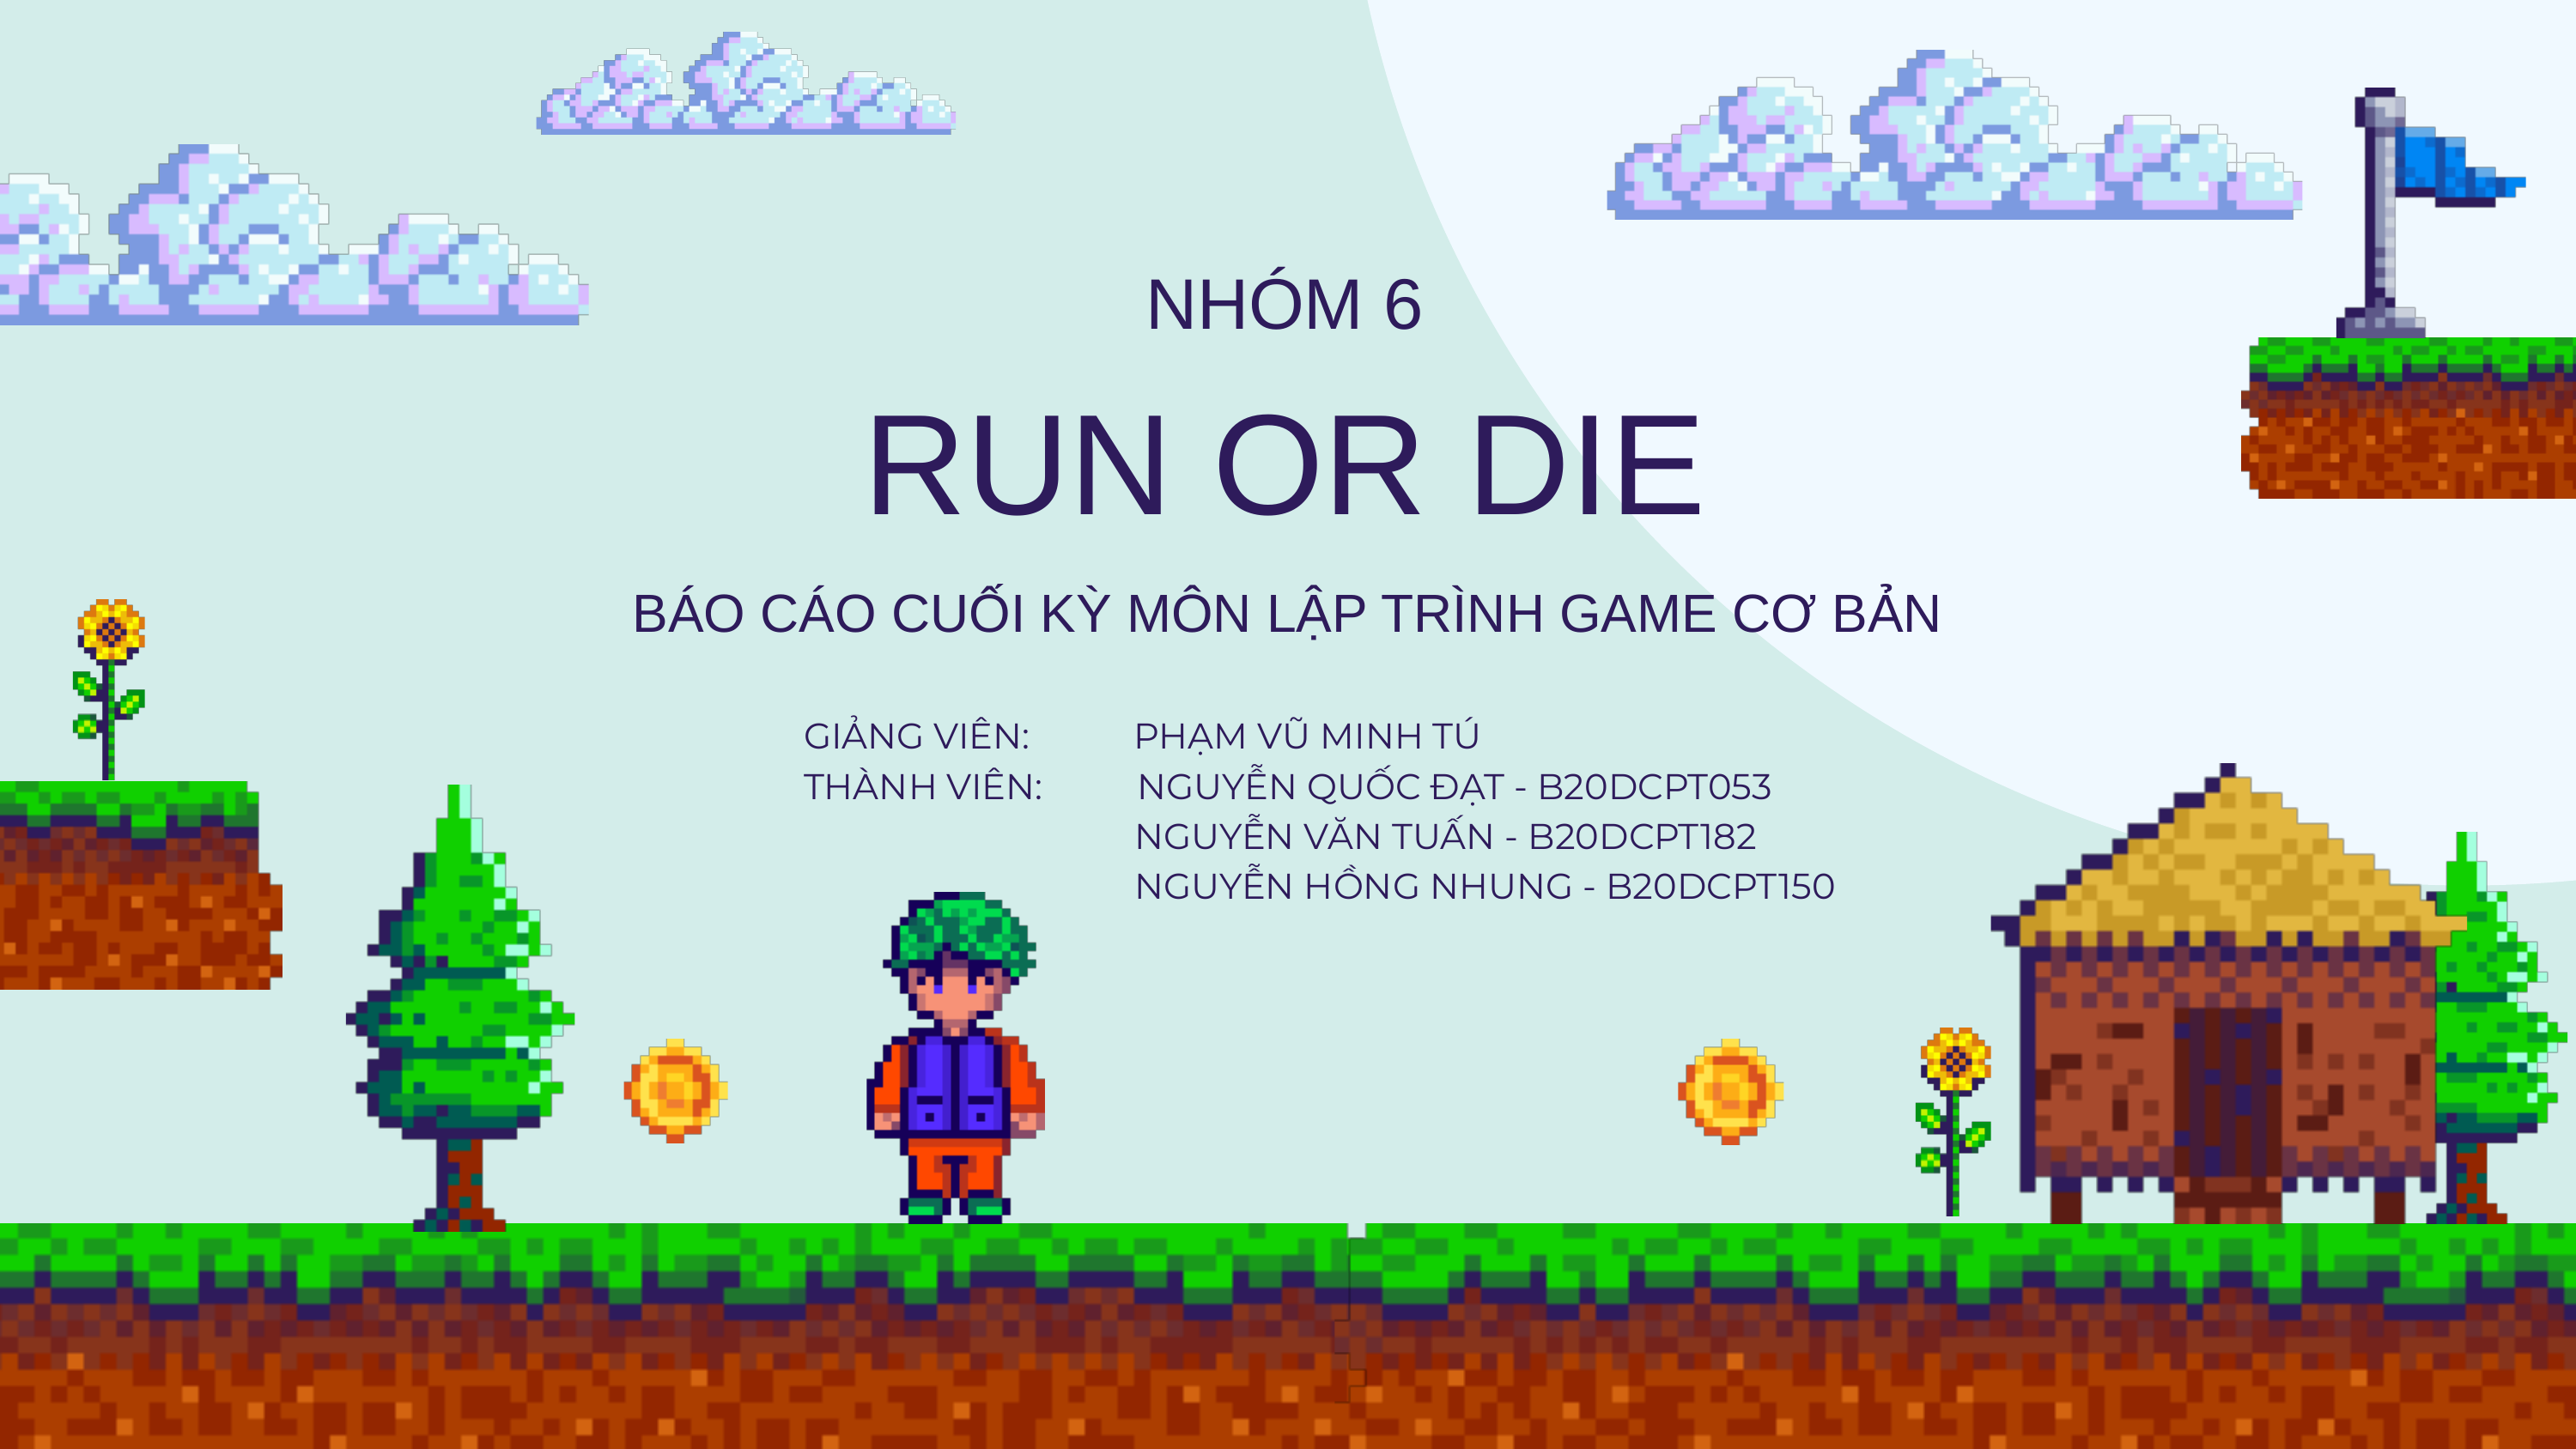

NHÓM 6

RUN OR DIE
BÁO CÁO CUỐI KỲ MÔN LẬP TRÌNH GAME CƠ BẢN

GIẢNG VIÊN:           PHẠM VŨ MINH TÚ
THÀNH VIÊN:          NGUYỄN QUỐC ĐẠT - B20DCPT053
                                   NGUYỄN VĂN TUẤN - B20DCPT182
                                   NGUYỄN HỒNG NHUNG - B20DCPT150